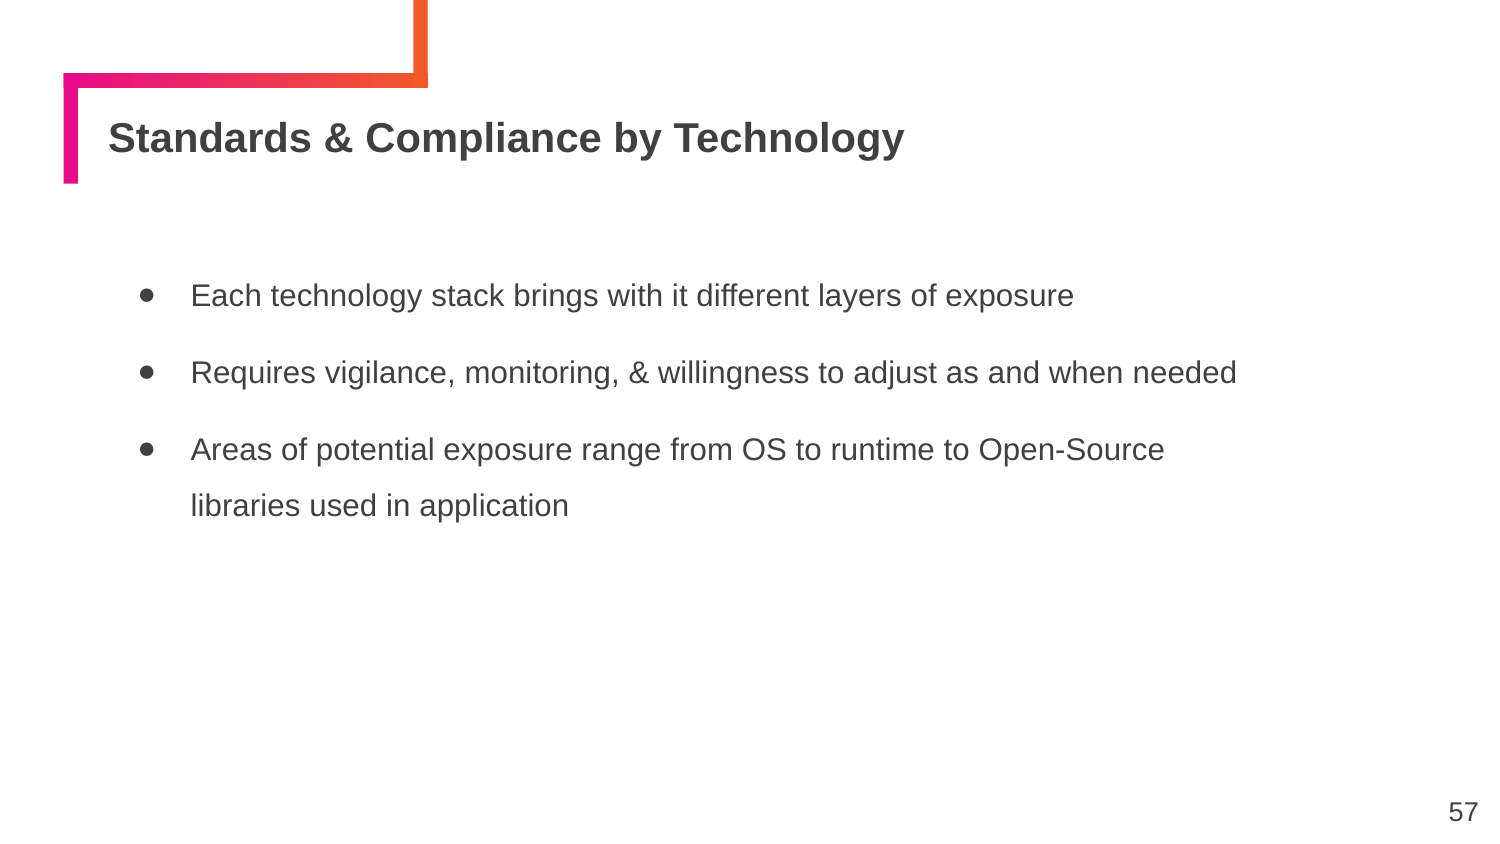

# Standards & Compliance by Technology
Each technology stack brings with it different layers of exposure
Requires vigilance, monitoring, & willingness to adjust as and when needed
Areas of potential exposure range from OS to runtime to Open-Source libraries used in application
57